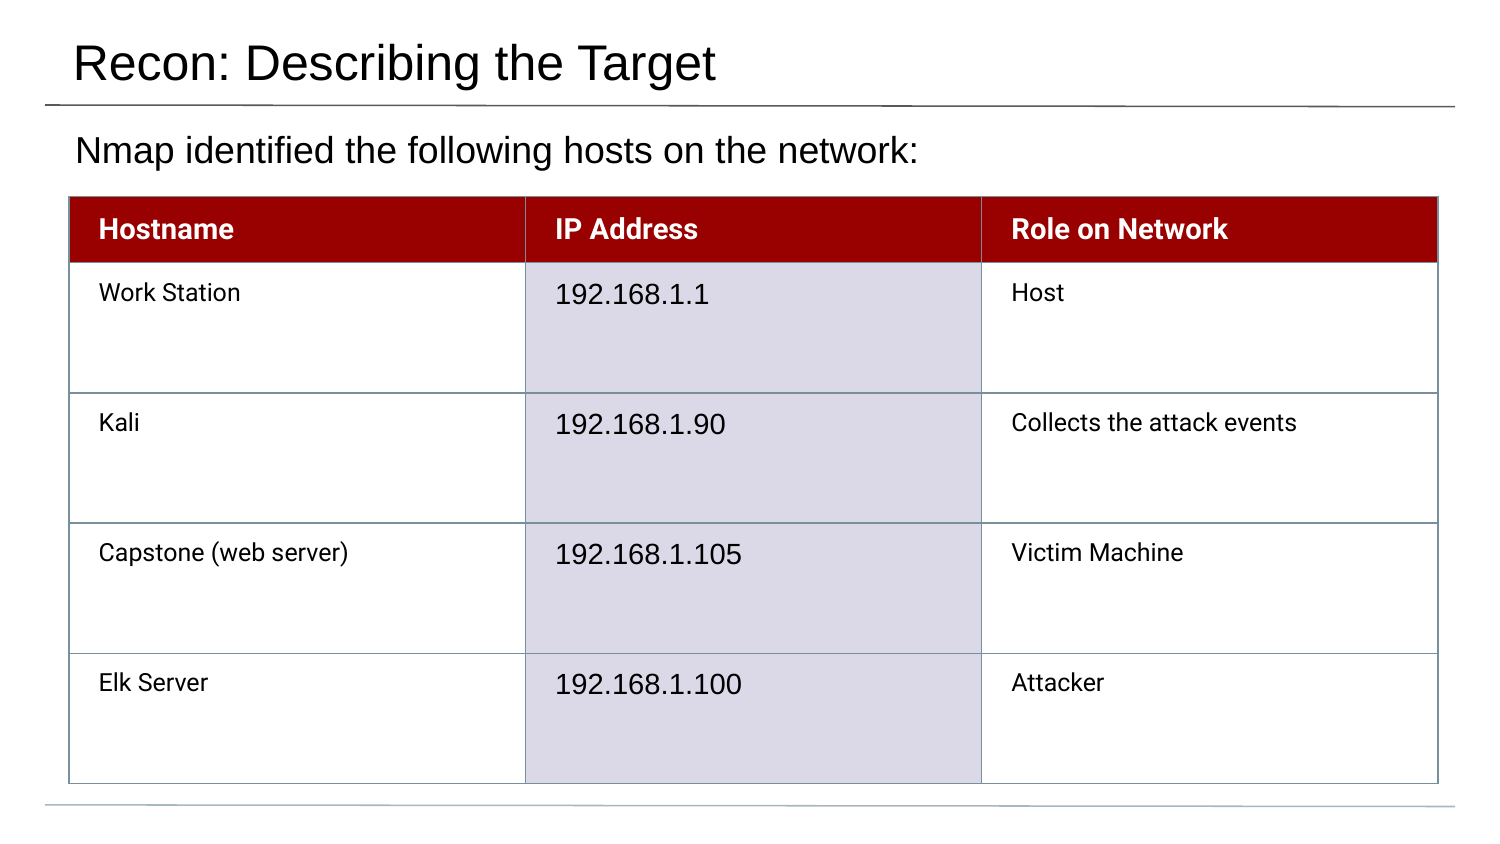

# Recon: Describing the Target
Nmap identified the following hosts on the network:
| Hostname | IP Address | Role on Network |
| --- | --- | --- |
| Work Station | 192.168.1.1 | Host |
| Kali | 192.168.1.90 | Collects the attack events |
| Capstone (web server) | 192.168.1.105 | Victim Machine |
| Elk Server | 192.168.1.100 | Attacker |